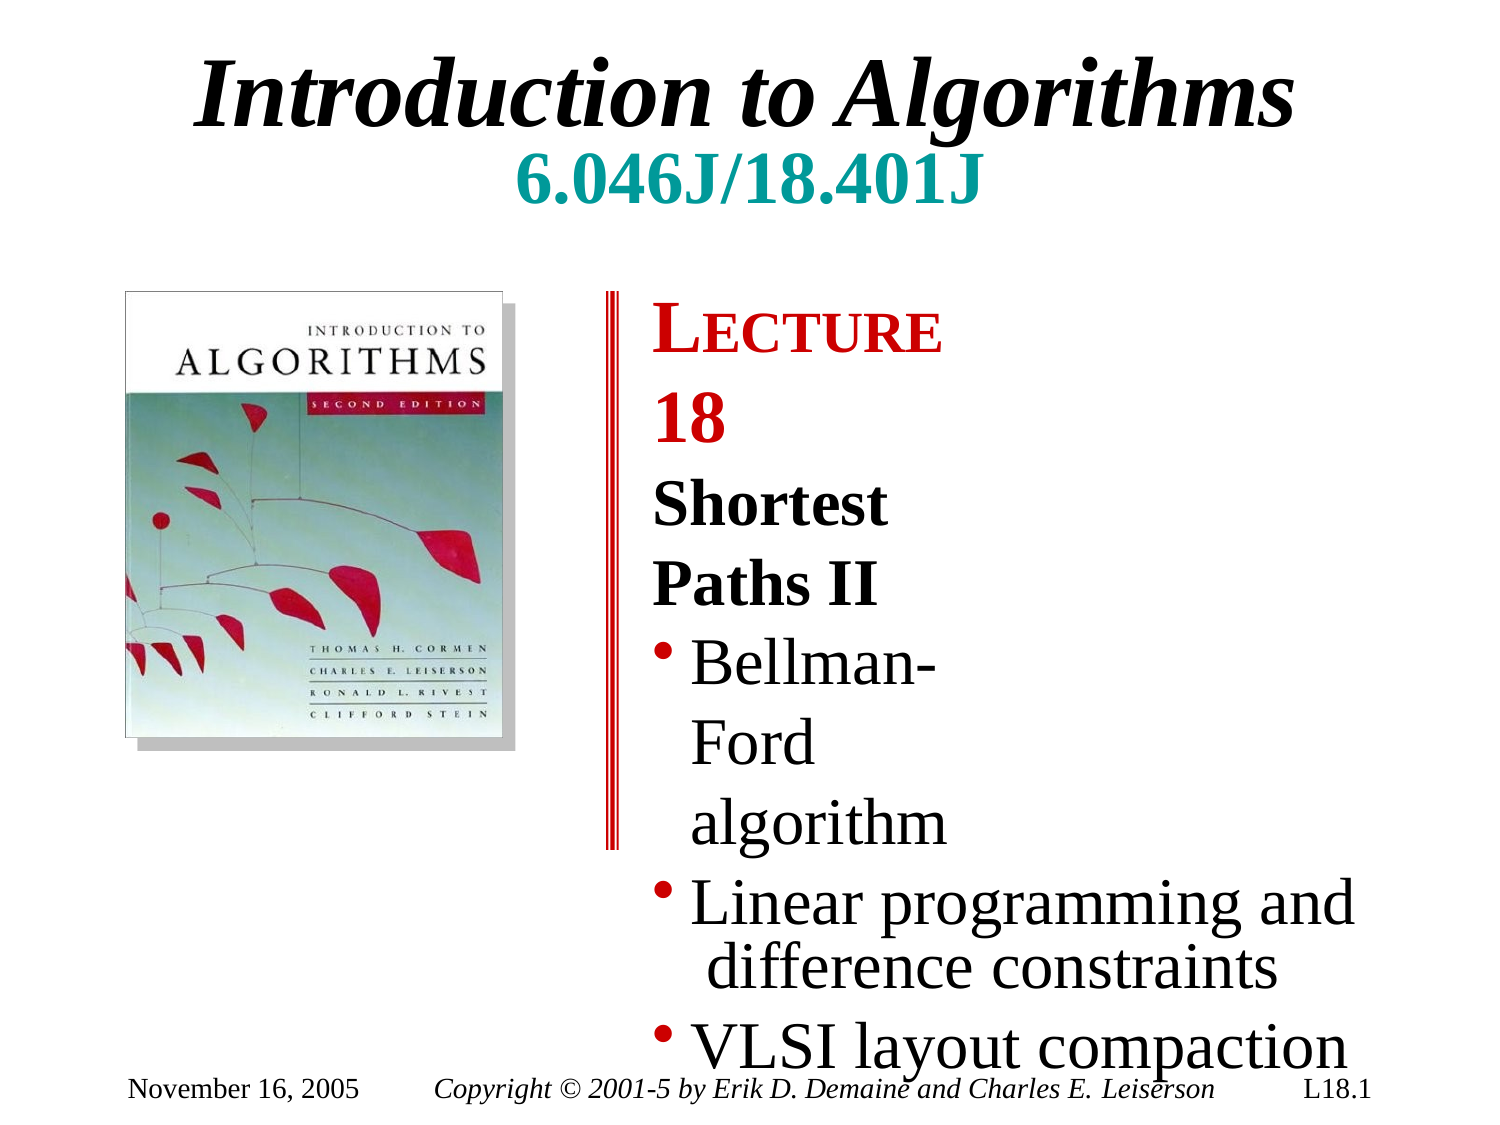

# Introduction to Algorithms
6.046J/18.401J
LECTURE 18
Shortest Paths II
Bellman-Ford algorithm
Linear programming and  difference constraints
VLSI layout compaction

Prof. Erik Demaine

November 16, 2005
Copyright © 2001-5 by Erik D. Demaine and Charles E. Leiserson
L18.1